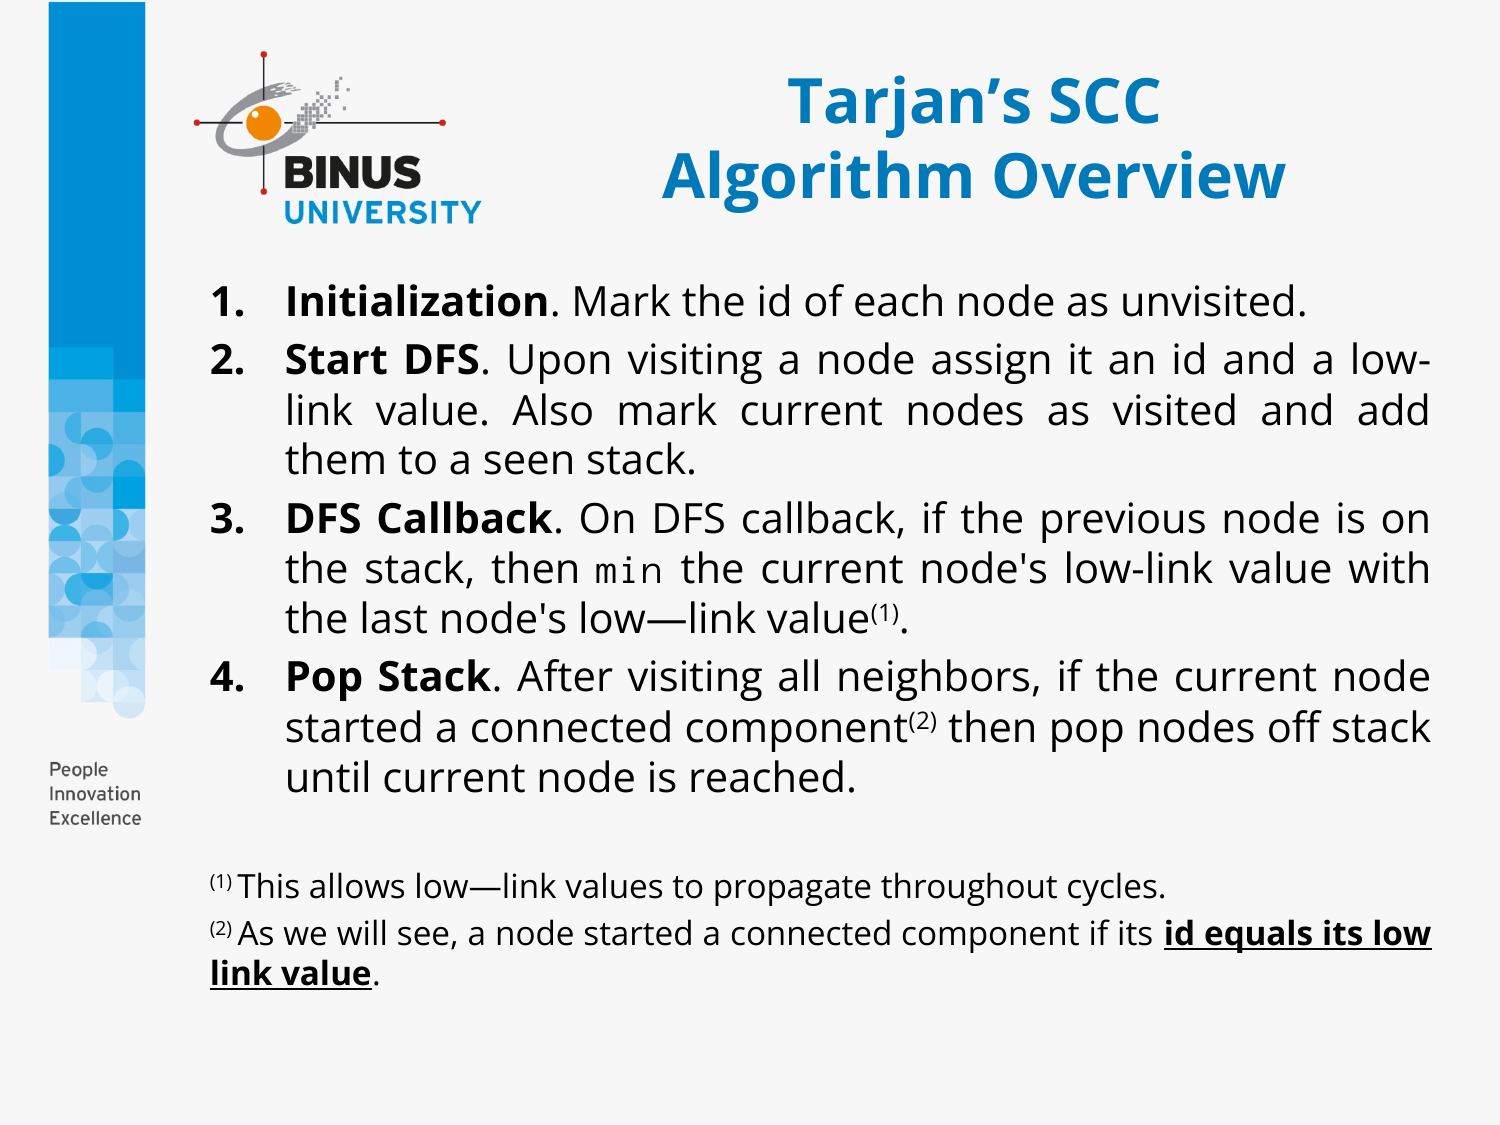

# Tarjan’s SCC Algorithm Overview
Initialization. Mark the id of each node as unvisited.
Start DFS. Upon visiting a node assign it an id and a low-link value. Also mark current nodes as visited and add them to a seen stack.
DFS Callback. On DFS callback, if the previous node is on the stack, then min the current node's low-link value with the last node's low—link value(1).
Pop Stack. After visiting all neighbors, if the current node started a connected component(2) then pop nodes off stack until current node is reached.

(1) This allows low—link values to propagate throughout cycles.
(2) As we will see, a node started a connected component if its id equals its low link value.